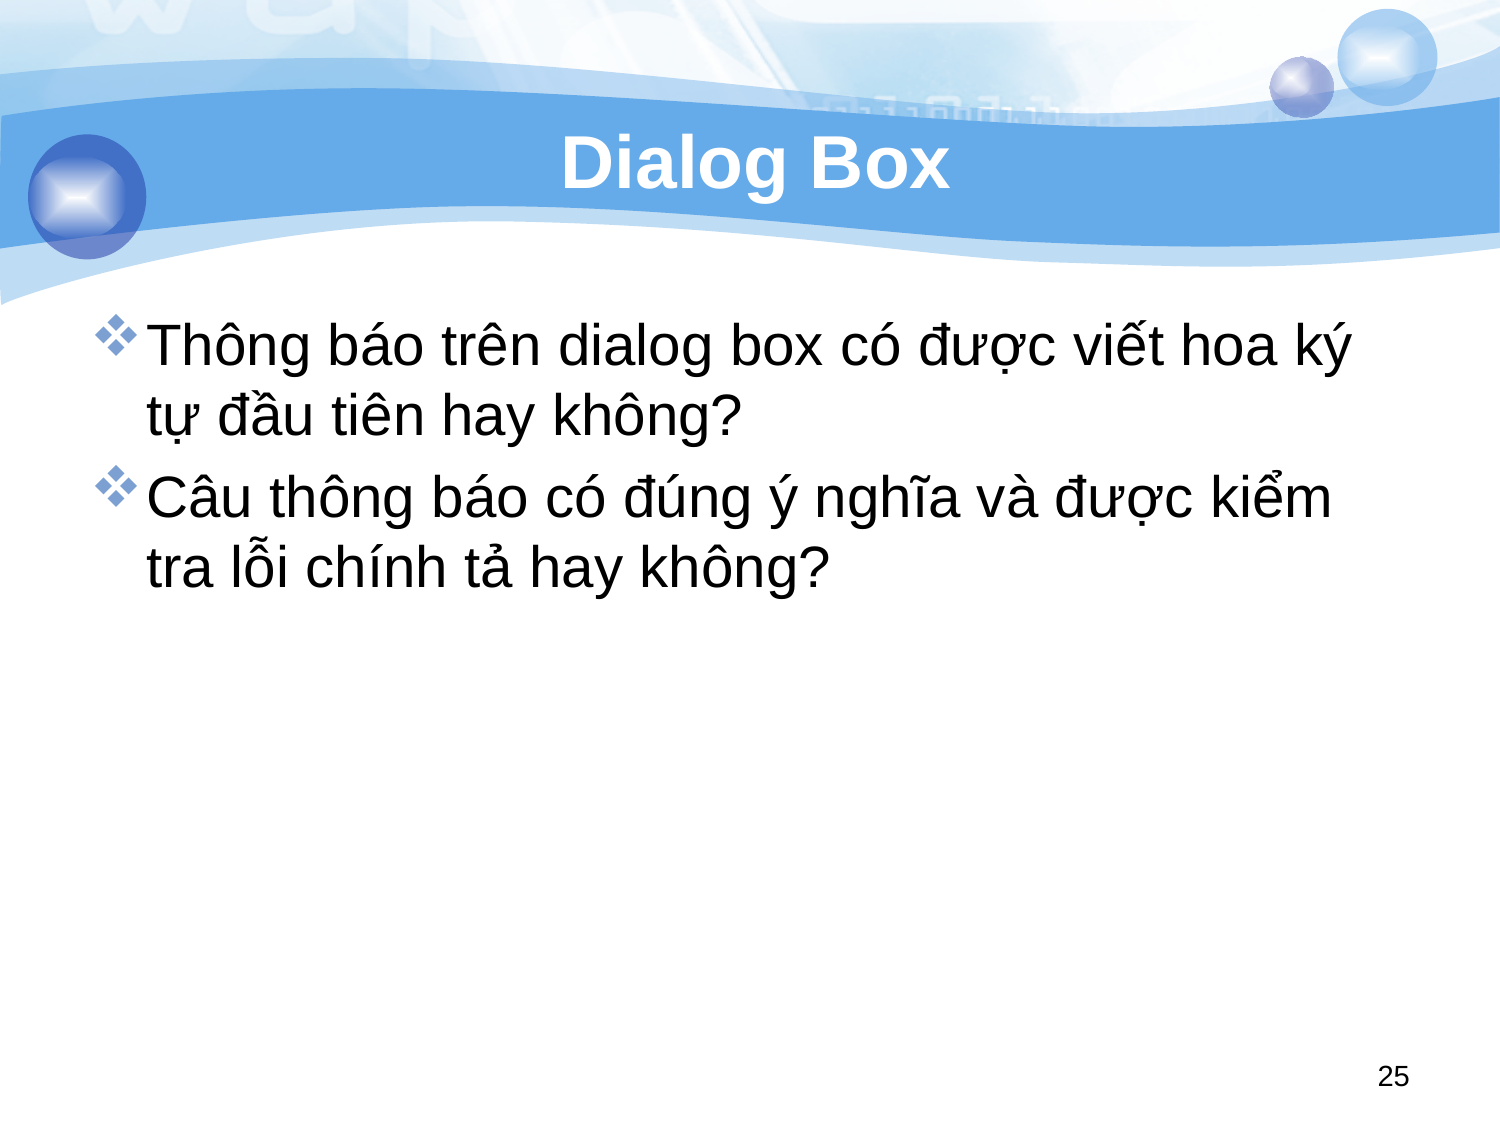

# Dialog Box
Thông báo trên dialog box có được viết hoa ký tự đầu tiên hay không?
Câu thông báo có đúng ý nghĩa và được kiểm tra lỗi chính tả hay không?
25